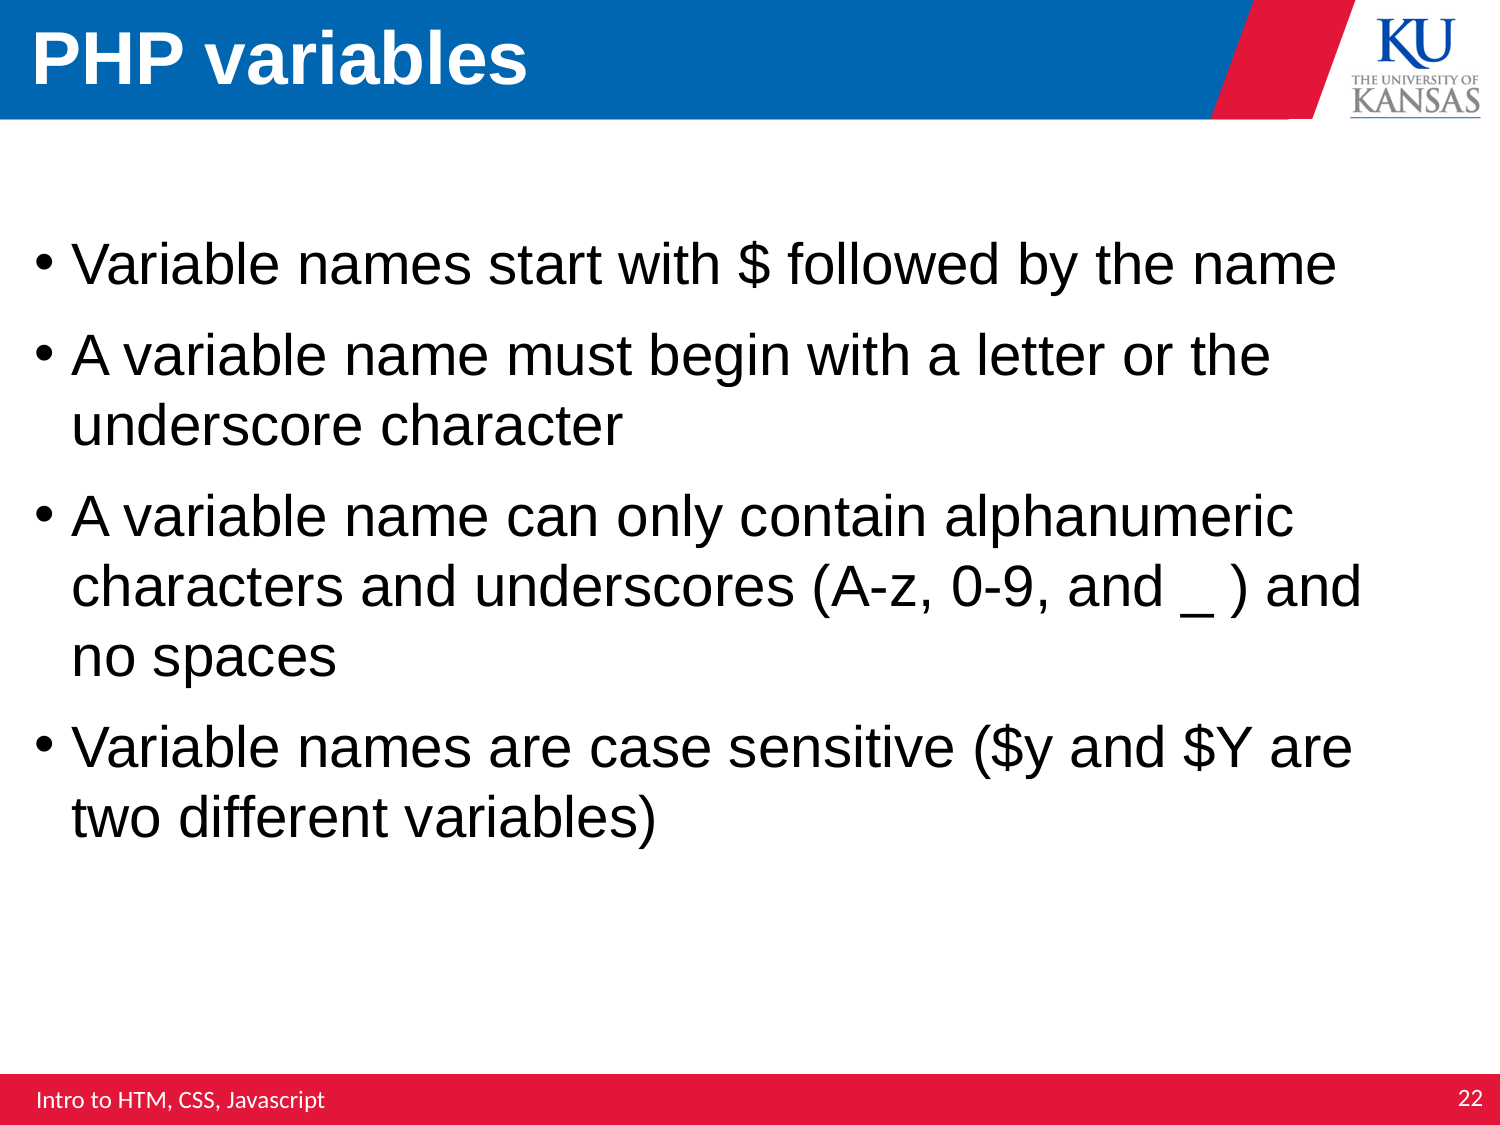

# PHP variables
Variable names start with $ followed by the name
A variable name must begin with a letter or the underscore character
A variable name can only contain alphanumeric characters and underscores (A-z, 0-9, and _ ) and no spaces
Variable names are case sensitive ($y and $Y are two different variables)

22
Intro to HTM, CSS, Javascript